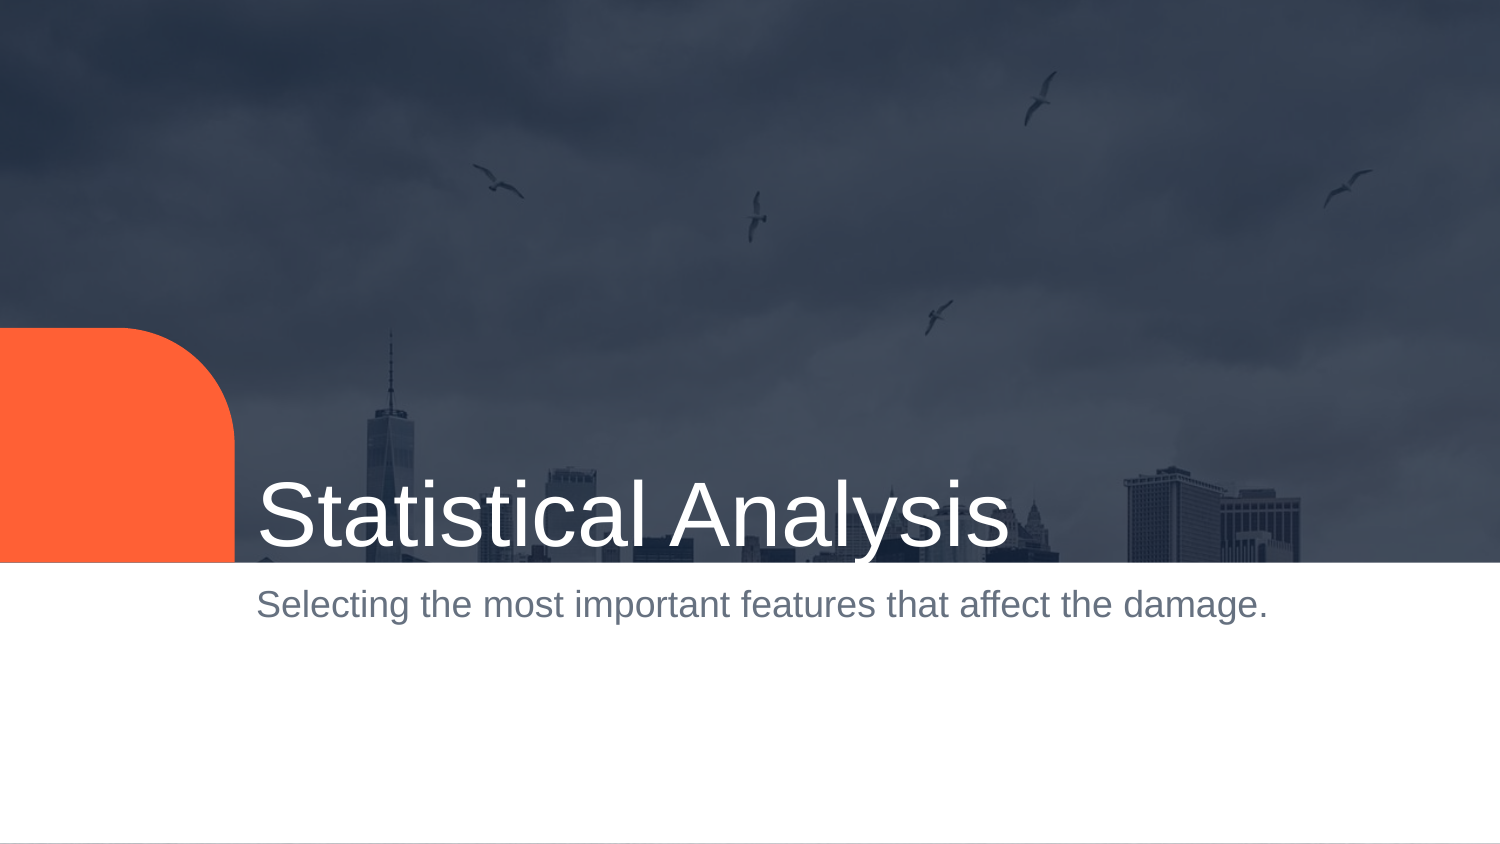

# Statistical Analysis
Selecting the most important features that affect the damage.